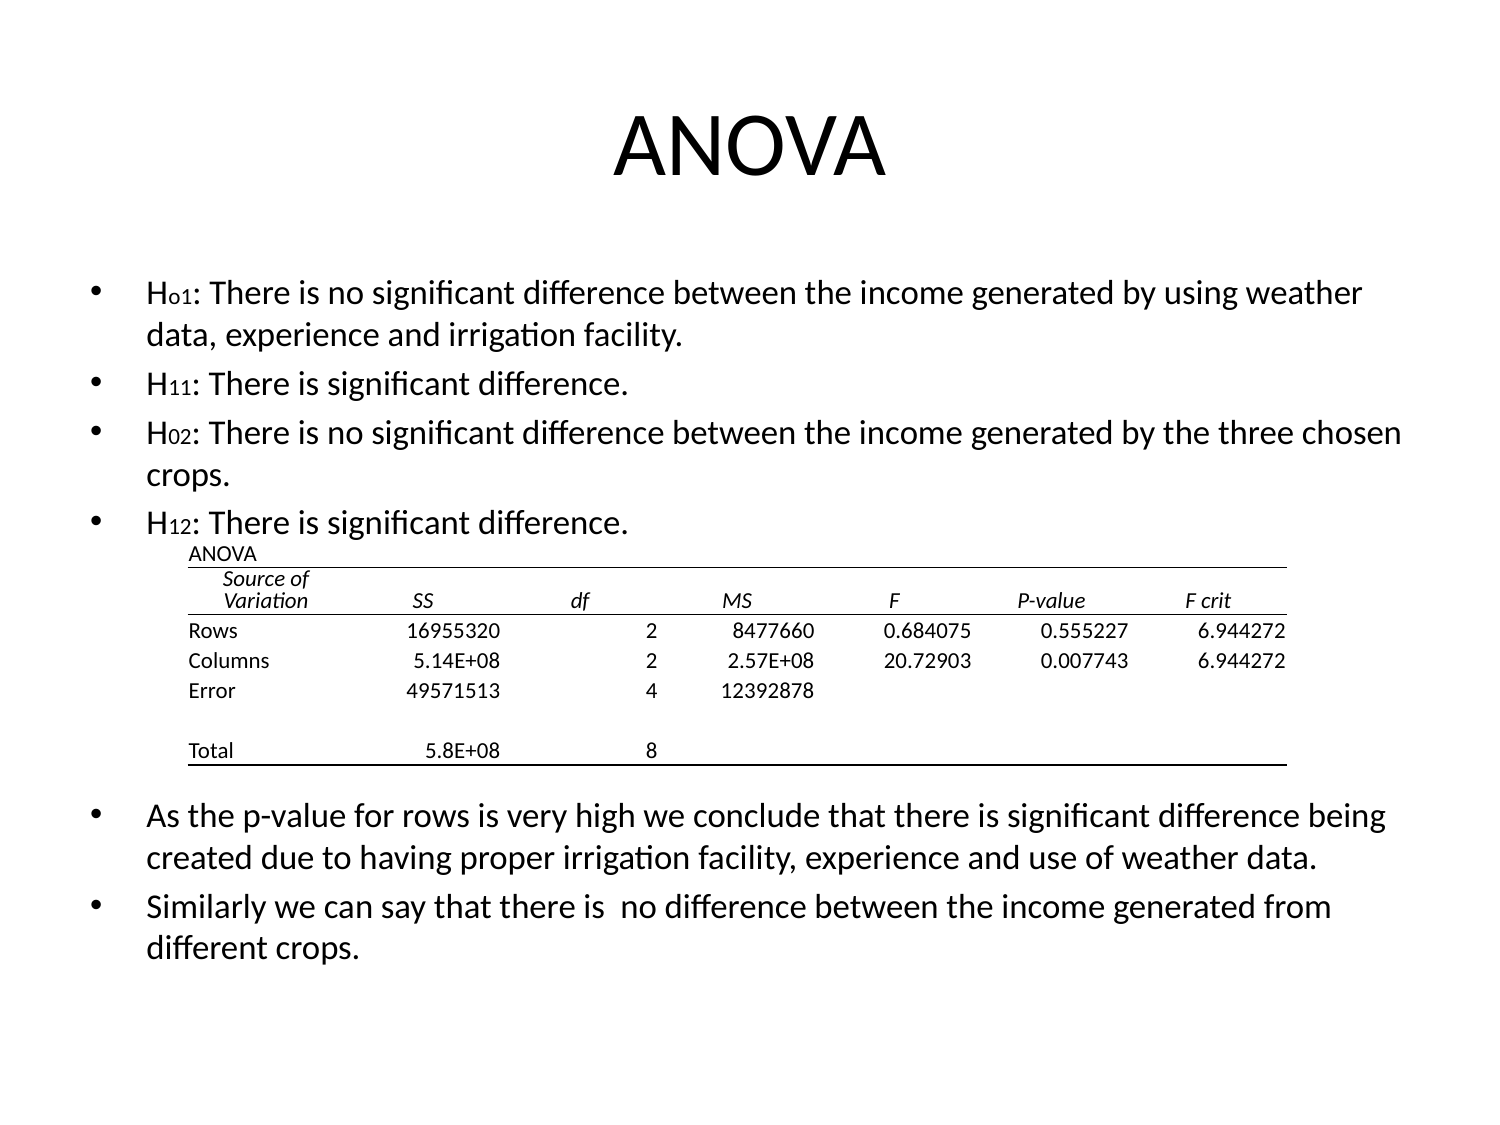

# ANOVA
Ho1: There is no significant difference between the income generated by using weather data, experience and irrigation facility.
H11: There is significant difference.
H02: There is no significant difference between the income generated by the three chosen crops.
H12: There is significant difference.

As the p-value for rows is very high we conclude that there is significant difference being created due to having proper irrigation facility, experience and use of weather data.
Similarly we can say that there is  no difference between the income generated from different crops.
| ANOVA |  |  |  |  |  |  |
| --- | --- | --- | --- | --- | --- | --- |
| Source of Variation | SS | df | MS | F | P-value | F crit |
| Rows | 16955320 | 2 | 8477660 | 0.684075 | 0.555227 | 6.944272 |
| Columns | 5.14E+08 | 2 | 2.57E+08 | 20.72903 | 0.007743 | 6.944272 |
| Error | 49571513 | 4 | 12392878 |  |  |  |
|  |  |  |  |  |  |  |
| Total | 5.8E+08 | 8 |  |  |  |  |